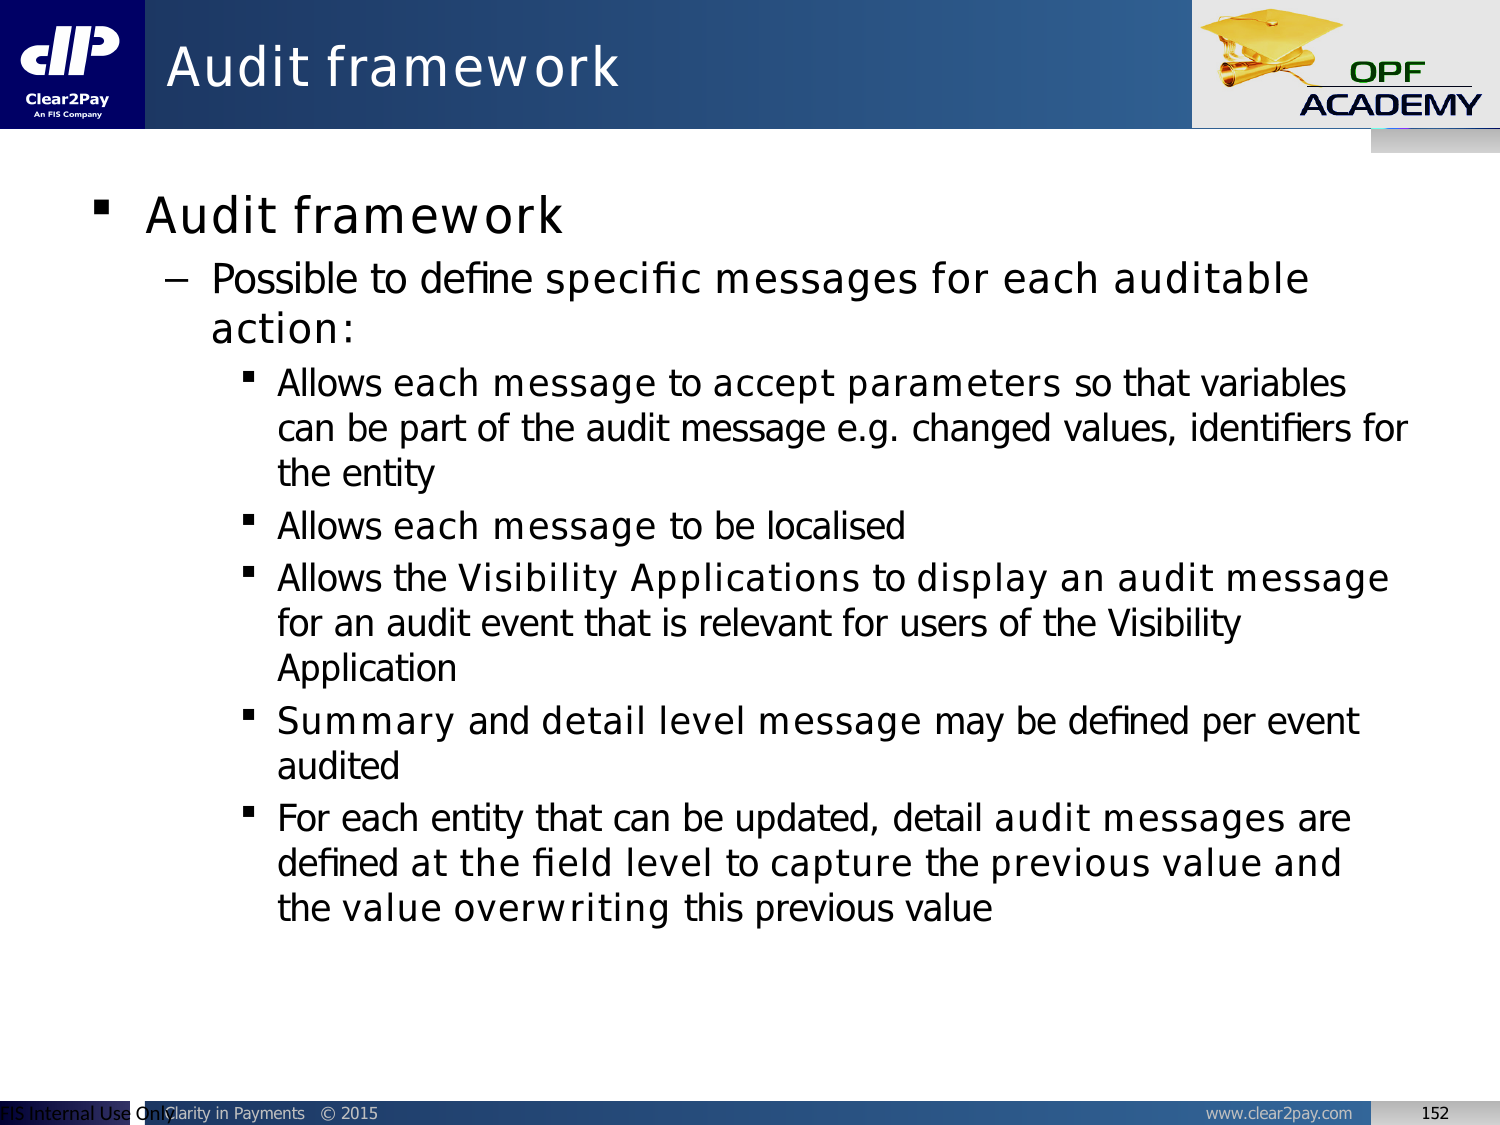

# Audit framework
Audit framework
Possible to define specific messages for each auditable action:
Allows each message to accept parameters so that variables can be part of the audit message e.g. changed values, identifiers for the entity
Allows each message to be localised
Allows the Visibility Applications to display an audit message for an audit event that is relevant for users of the Visibility Application
Summary and detail level message may be defined per event audited
For each entity that can be updated, detail audit messages are defined at the field level to capture the previous value and the value overwriting this previous value